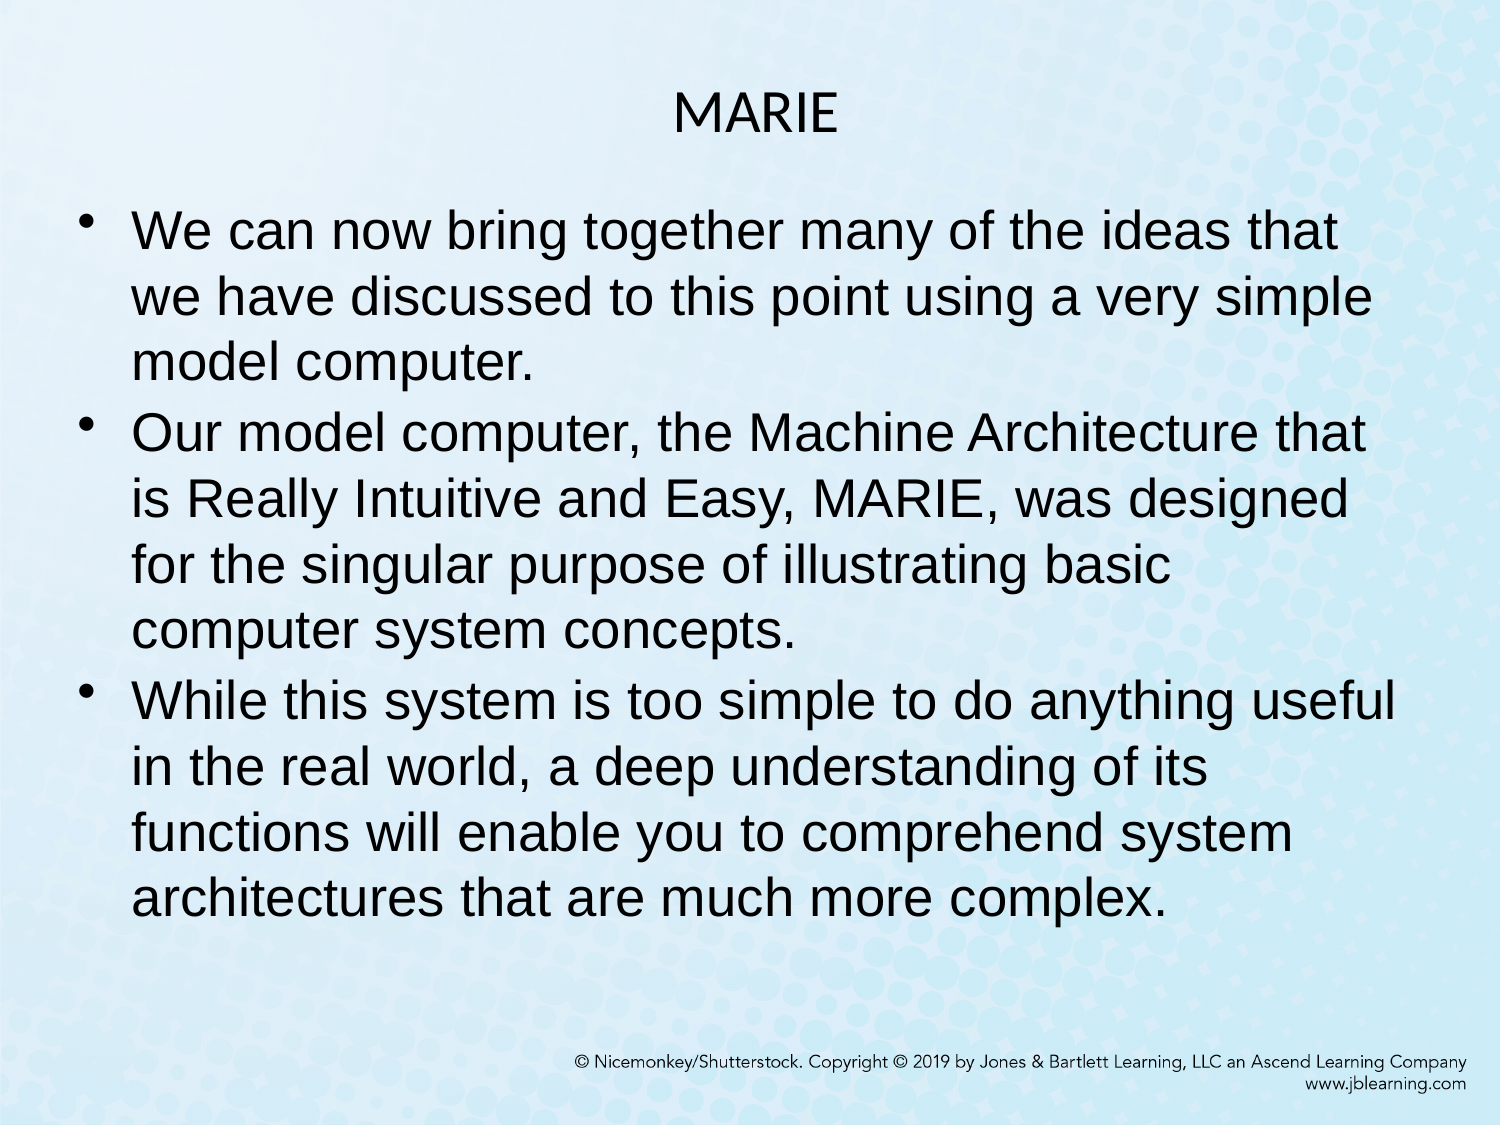

# MARIE
We can now bring together many of the ideas that we have discussed to this point using a very simple model computer.
Our model computer, the Machine Architecture that is Really Intuitive and Easy, MARIE, was designed for the singular purpose of illustrating basic computer system concepts.
While this system is too simple to do anything useful in the real world, a deep understanding of its functions will enable you to comprehend system architectures that are much more complex.